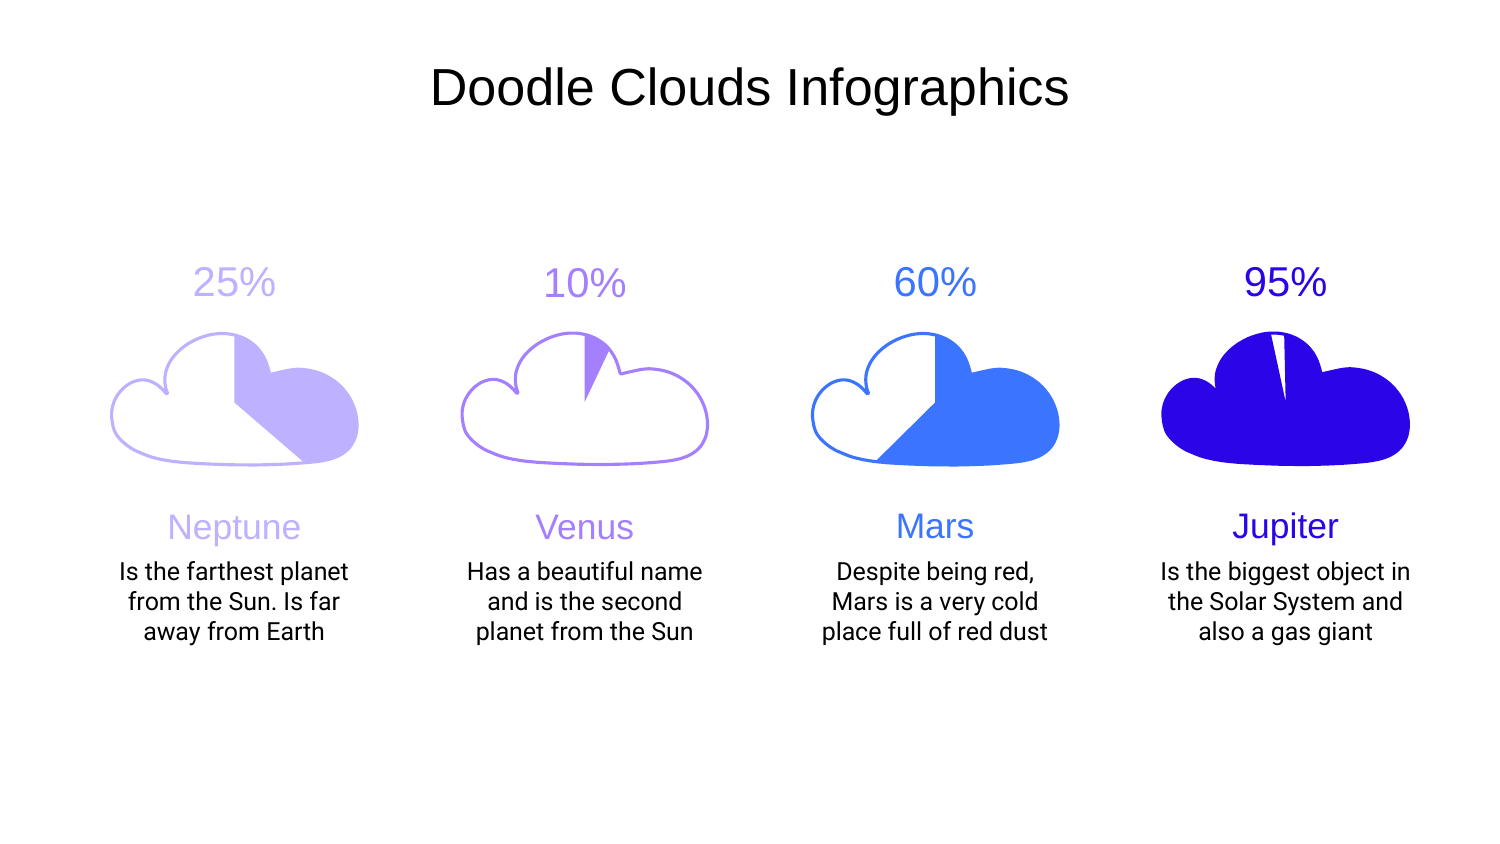

# Doodle Clouds Infographics

10%

Venus
Has a beautiful name and is the second planet from the Sun

95%

Jupiter
Is the biggest object in the Solar System and also a gas giant

60%

Mars
Despite being red, Mars is a very cold place full of red dust

25%

Neptune
Is the farthest planet from the Sun. Is far away from Earth